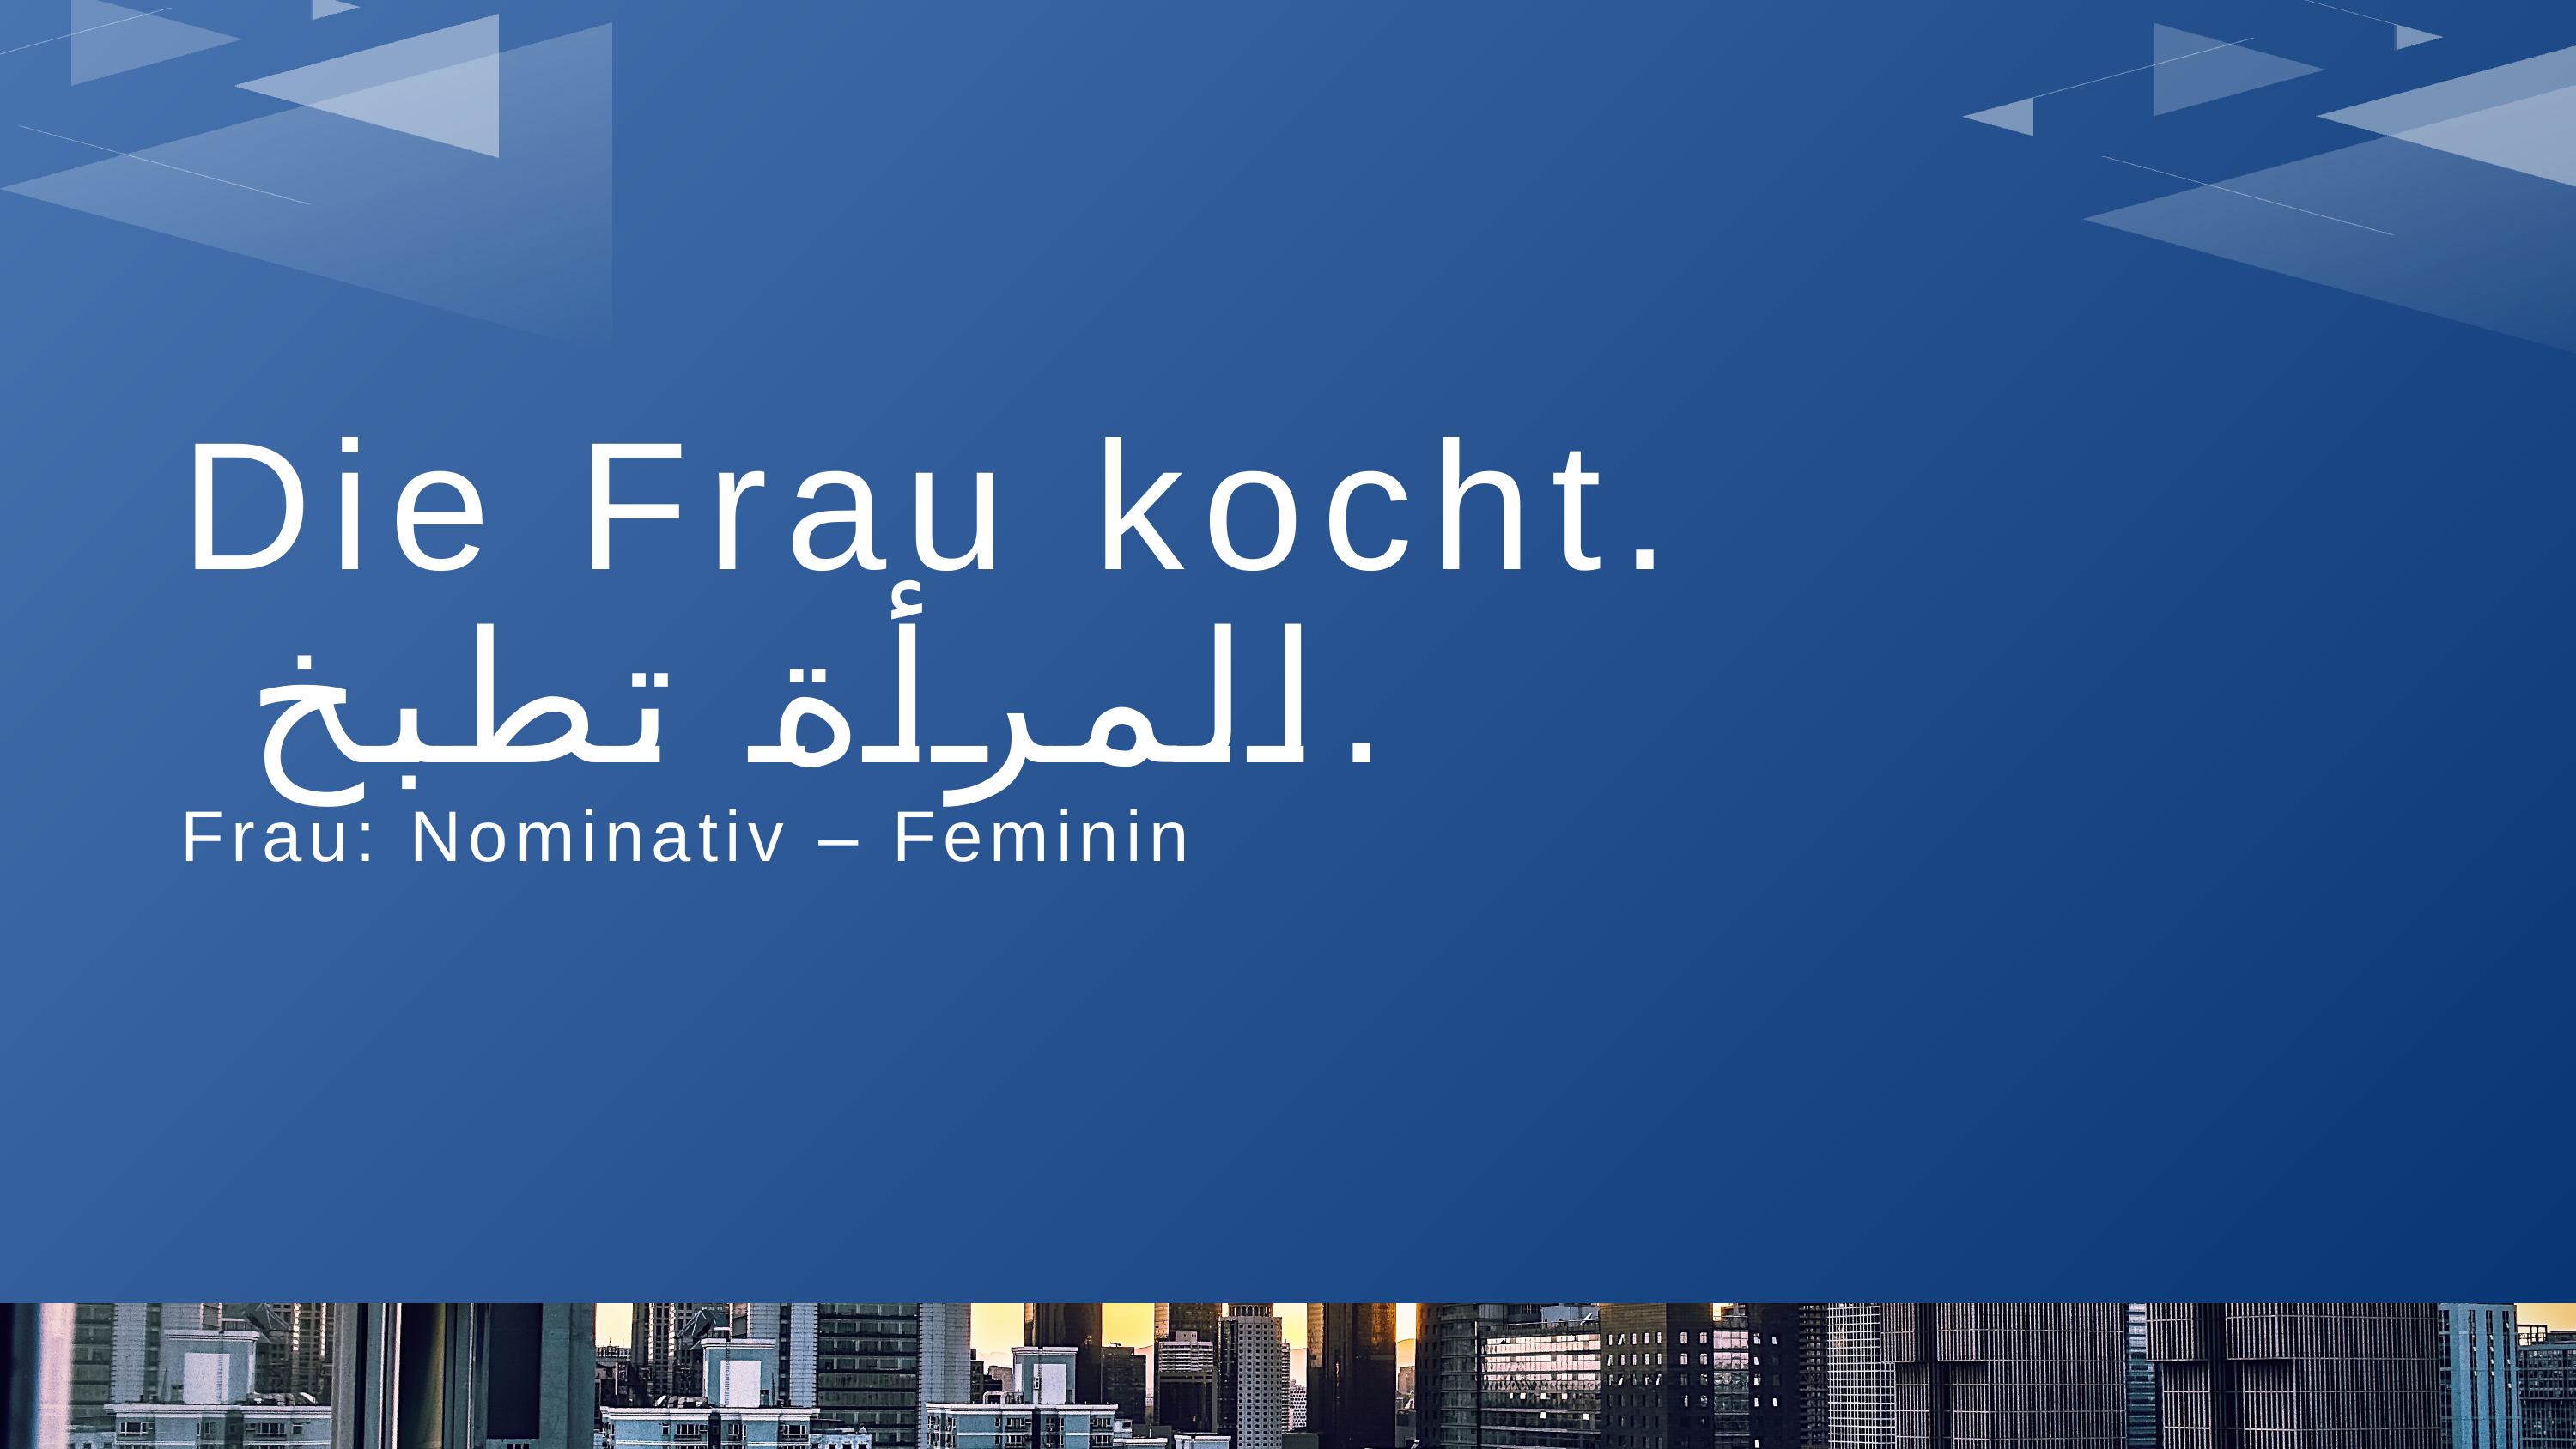

Die Frau kocht.
 المرأة تطبخ.
Frau: Nominativ – Feminin